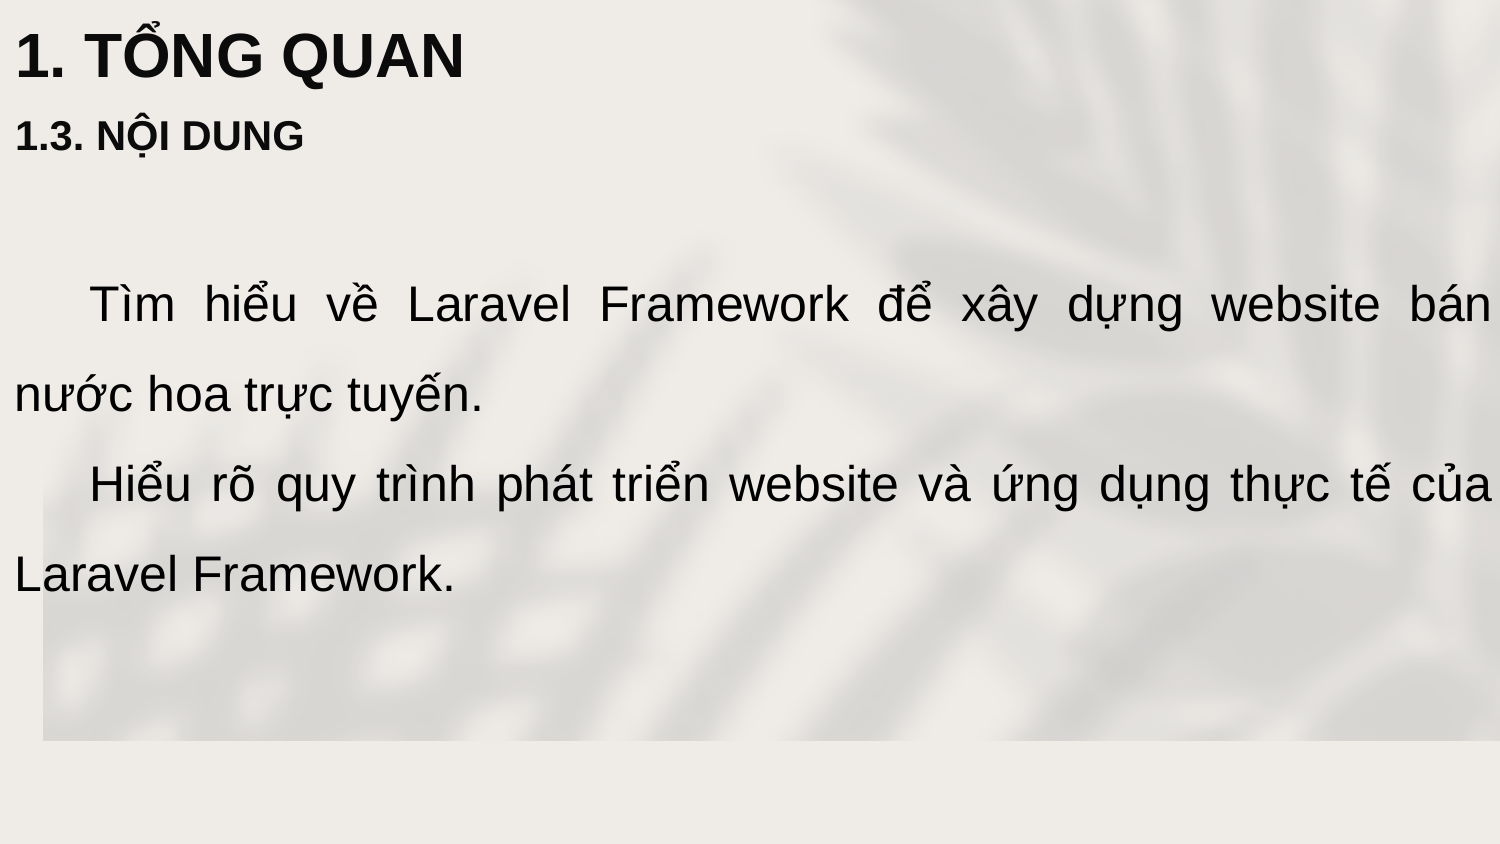

# 1. TỔNG QUAN
1.3. NỘI DUNG

Tìm hiểu về Laravel Framework để xây dựng website bán nước hoa trực tuyến.
Hiểu rõ quy trình phát triển website và ứng dụng thực tế của Laravel Framework.